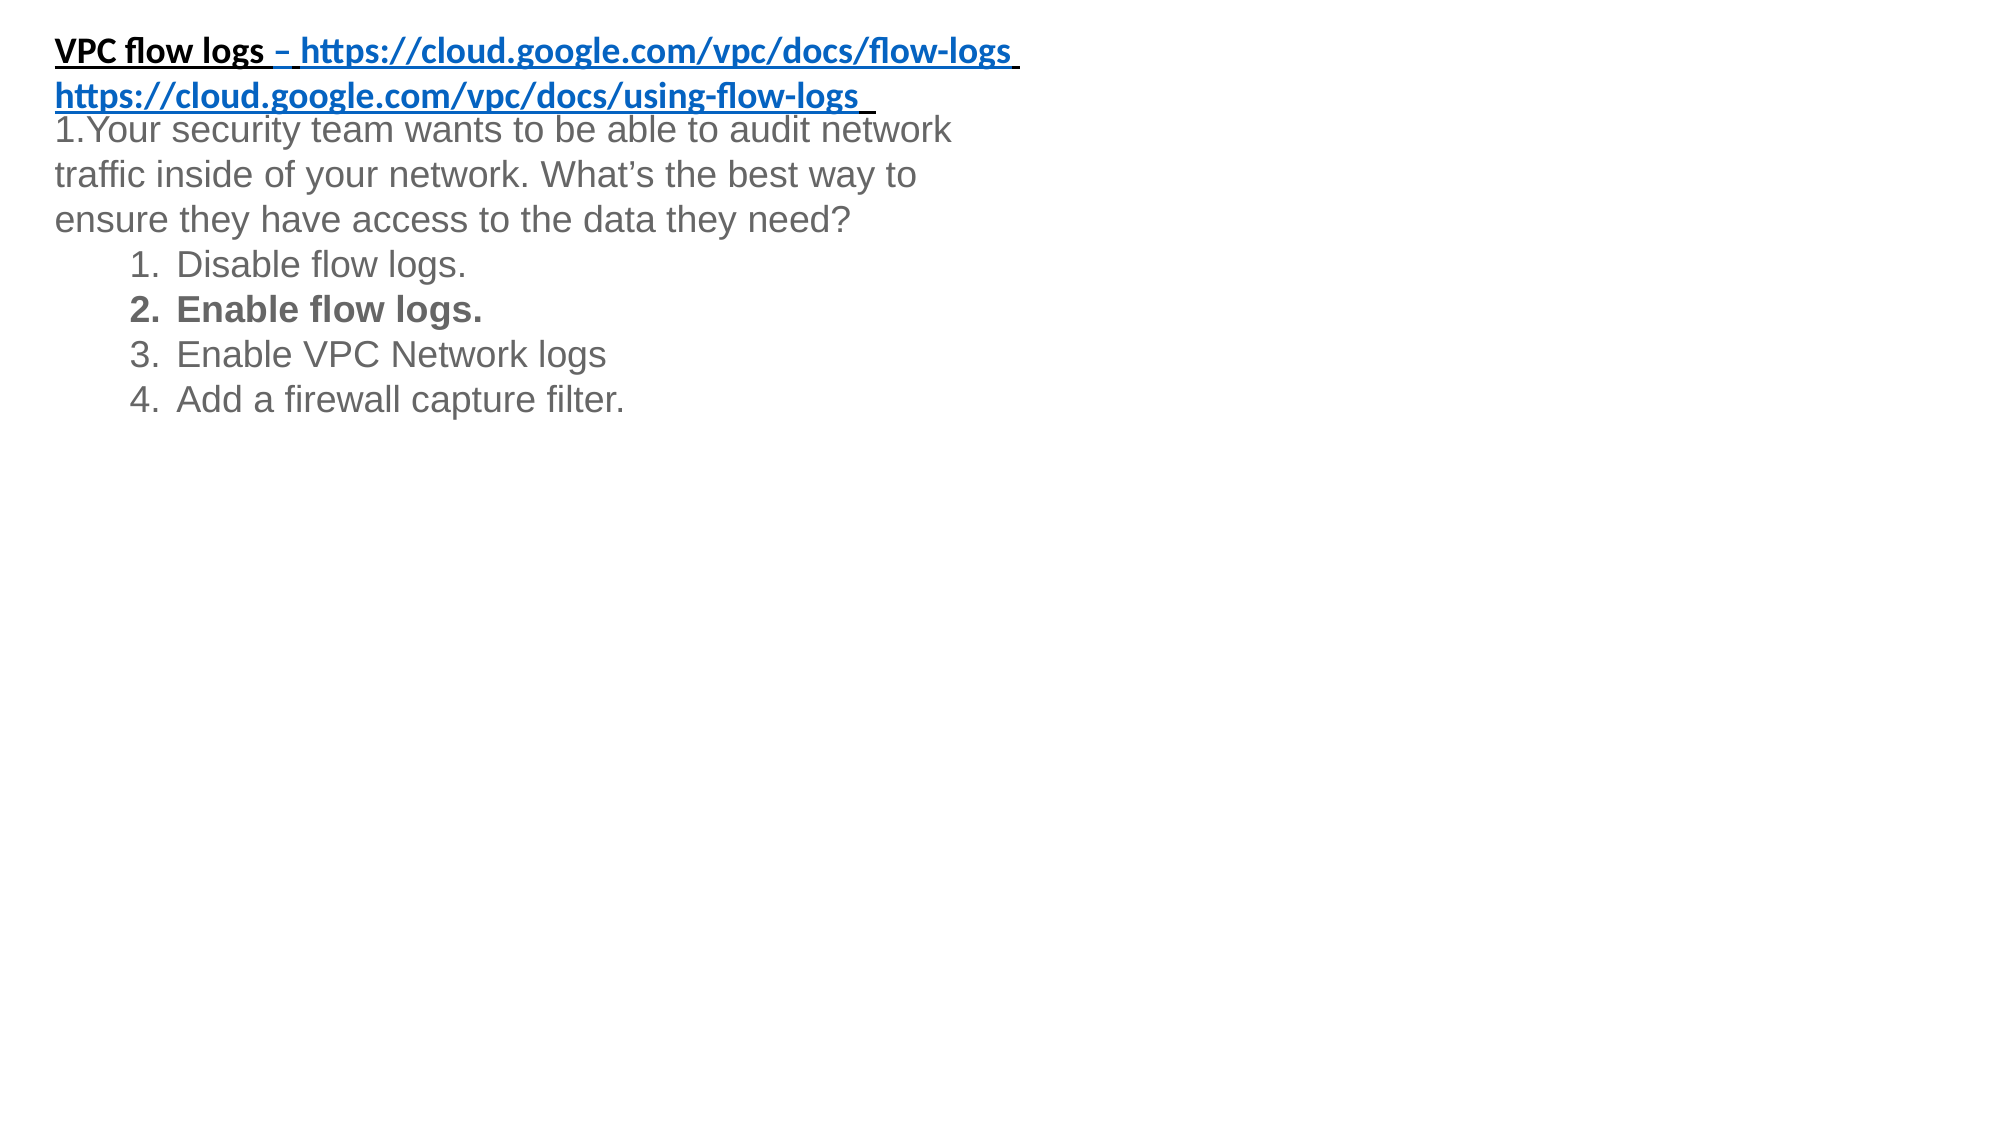

VPC flow logs – https://cloud.google.com/vpc/docs/flow-logs
https://cloud.google.com/vpc/docs/using-flow-logs
Your security team wants to be able to audit network traffic inside of your network. What’s the best way to ensure they have access to the data they need?
Disable flow logs.
Enable flow logs.
Enable VPC Network logs
Add a firewall capture filter.